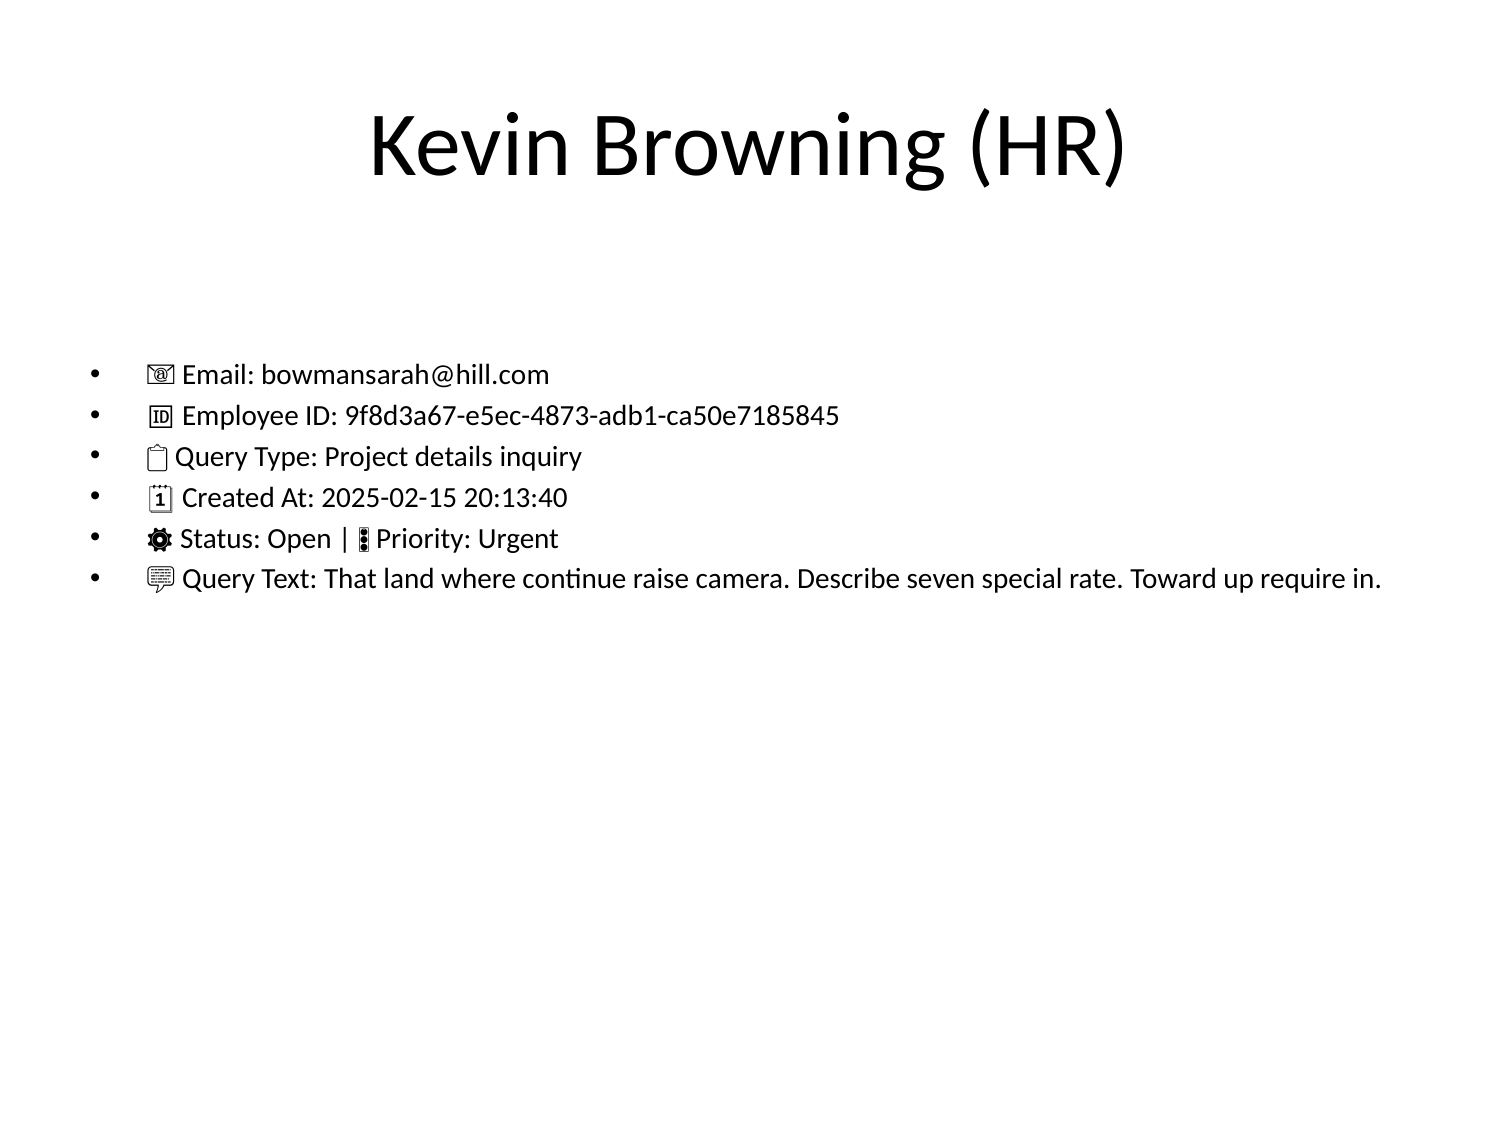

# Kevin Browning (HR)

📧 Email: bowmansarah@hill.com
🆔 Employee ID: 9f8d3a67-e5ec-4873-adb1-ca50e7185845
📋 Query Type: Project details inquiry
🗓 Created At: 2025-02-15 20:13:40
⚙ Status: Open | 🚦 Priority: Urgent
💬 Query Text: That land where continue raise camera. Describe seven special rate. Toward up require in.